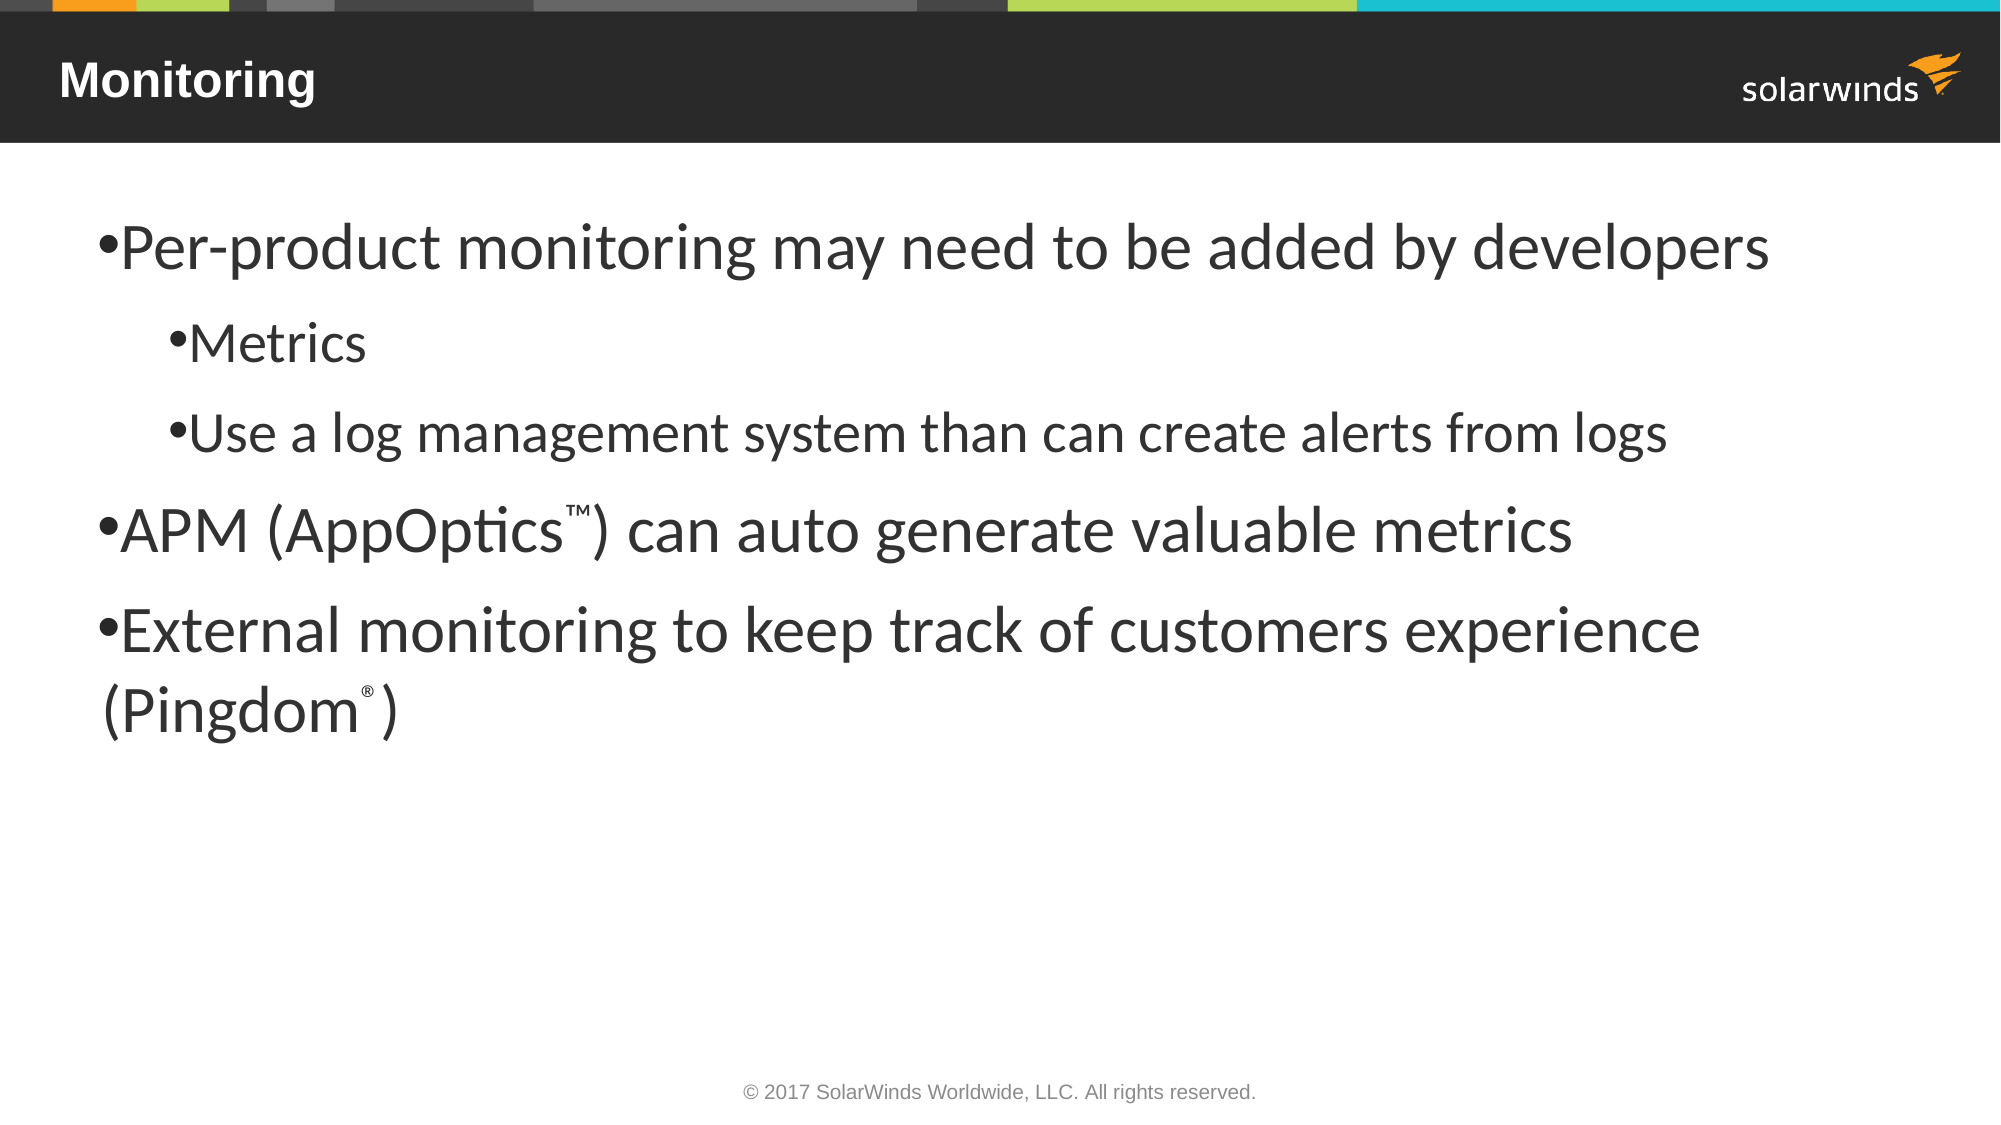

# Monitoring
Per-product monitoring may need to be added by developers
Metrics
Use a log management system than can create alerts from logs
APM (AppOptics™) can auto generate valuable metrics
External monitoring to keep track of customers experience (Pingdom®)
© 2017 SolarWinds Worldwide, LLC. All rights reserved.